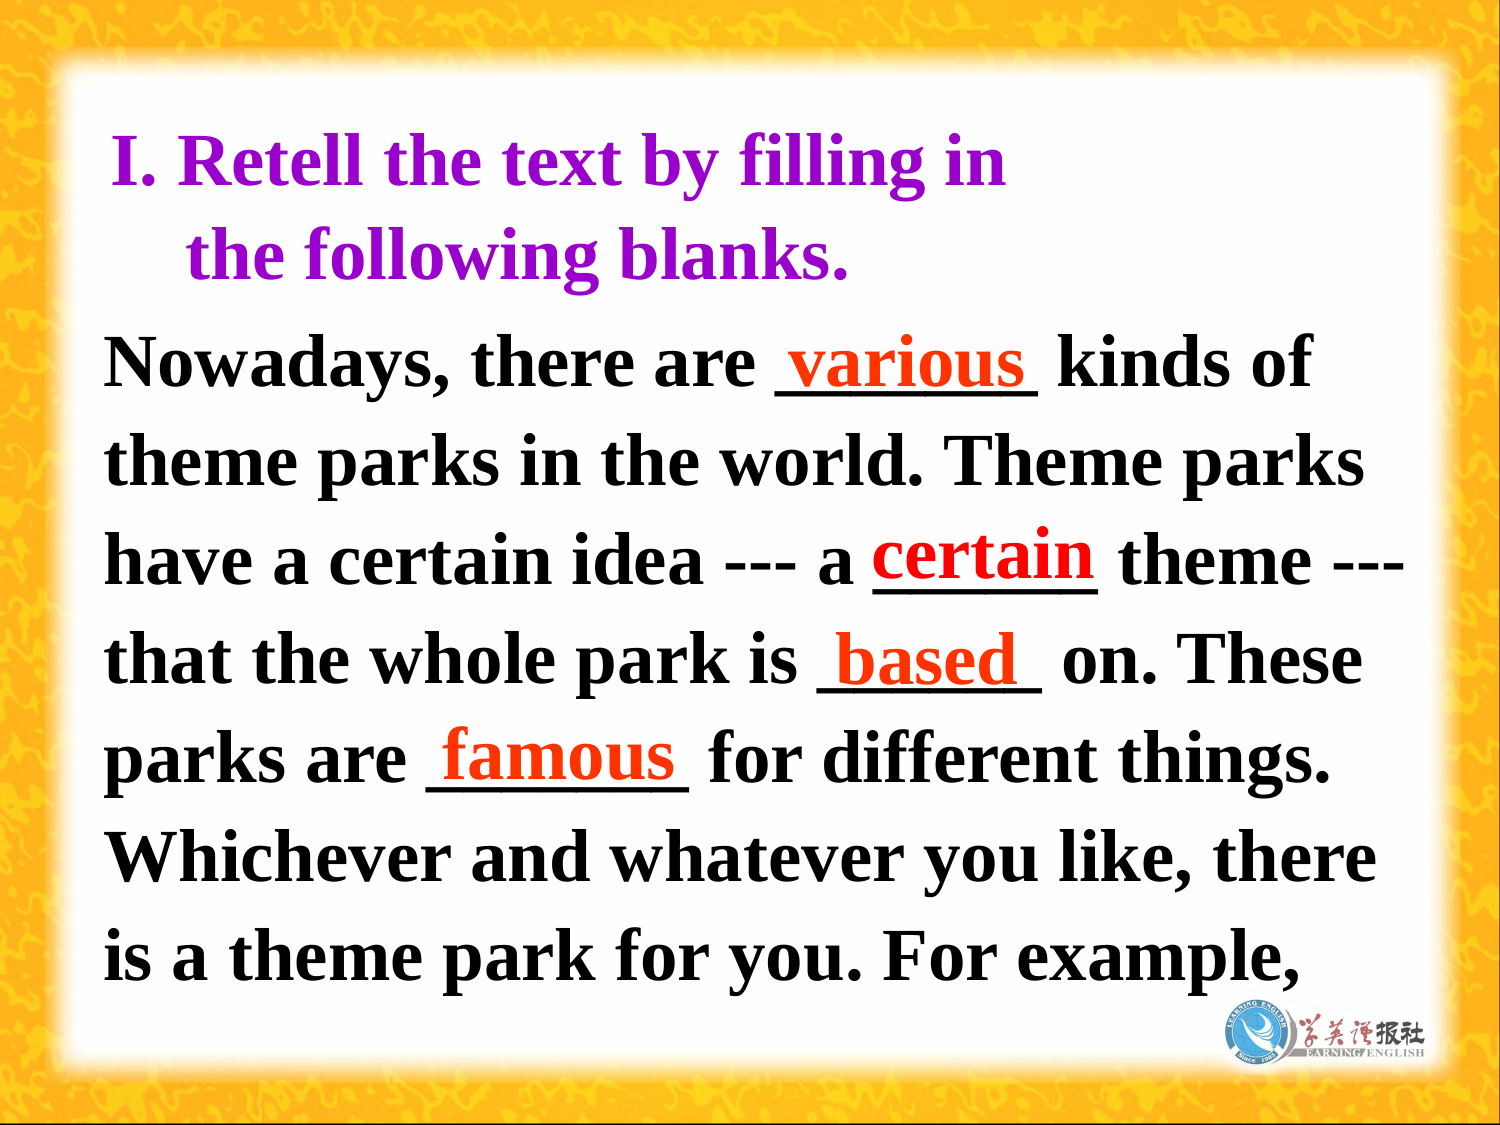

I. Retell the text by filling in
    the following blanks.
# Nowadays, there are _______ kinds of theme parks in the world. Theme parks have a certain idea --- a ______ theme --- that the whole park is ______ on. These parks are _______ for different things. Whichever and whatever you like, there is a theme park for you. For example,
various
certain
based
famous